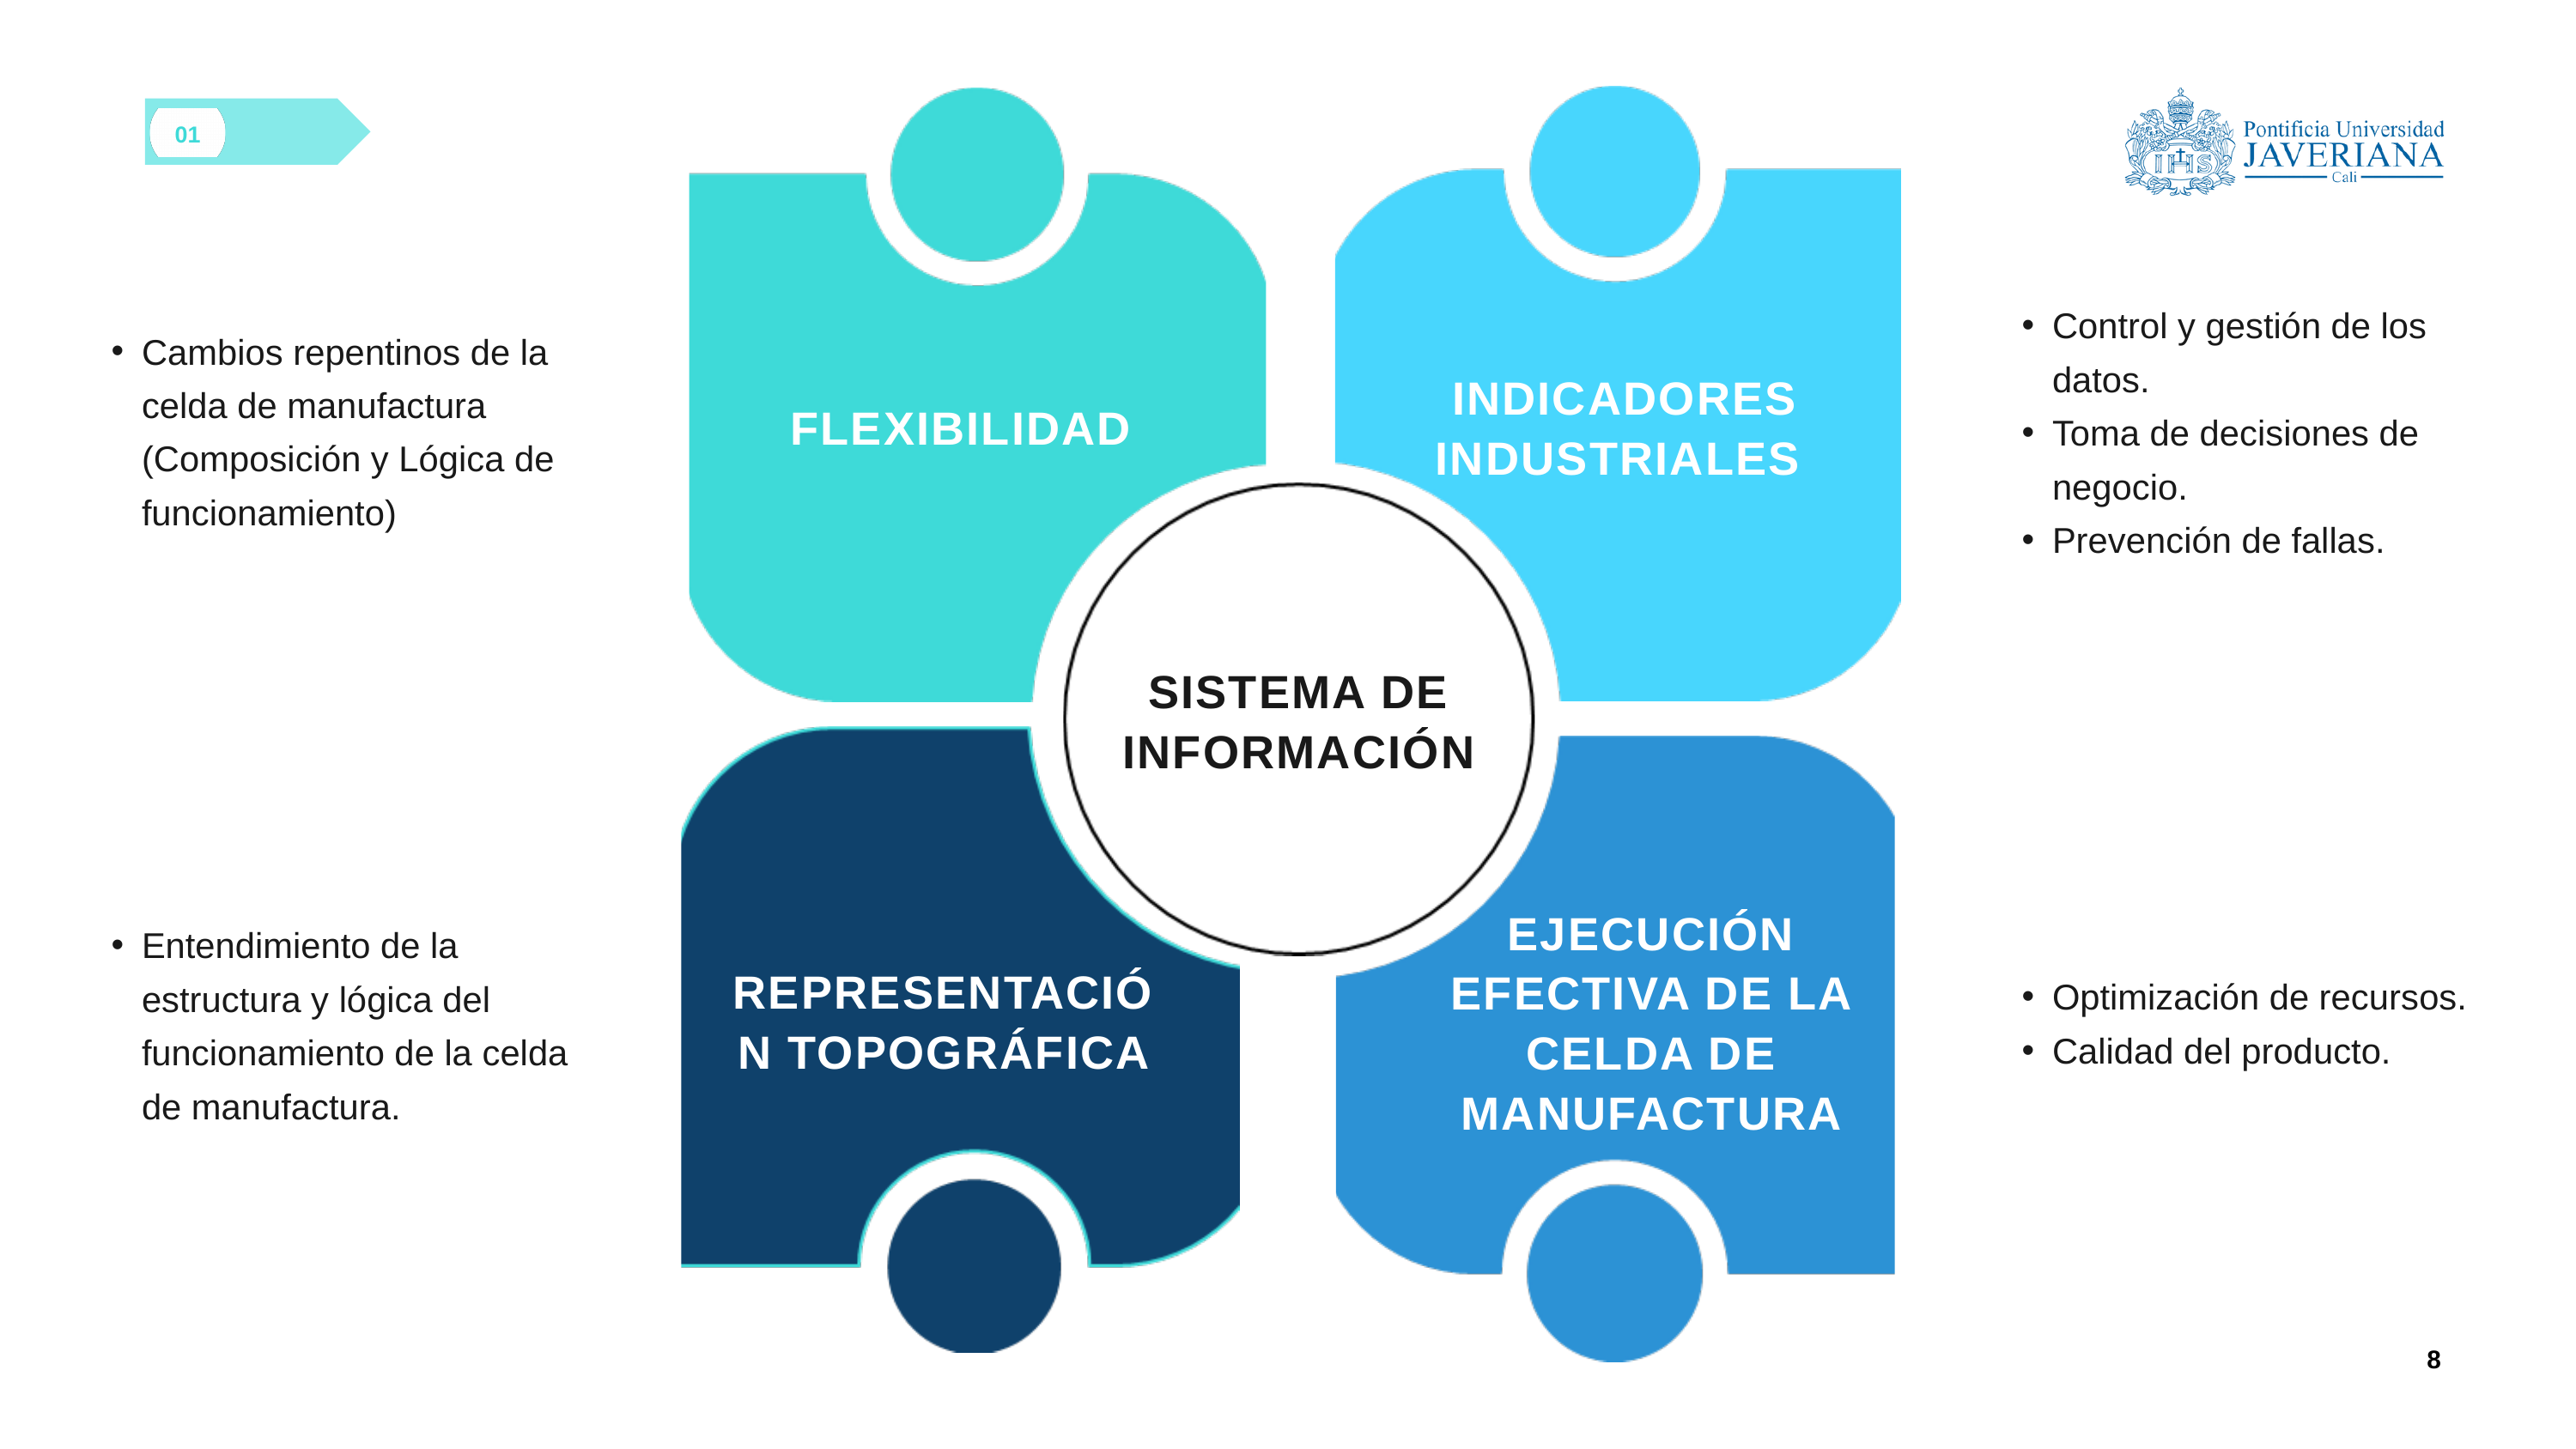

01
Control y gestión de los datos.
Toma de decisiones de negocio.
Prevención de fallas.
Cambios repentinos de la celda de manufactura (Composición y Lógica de funcionamiento)
 INDICADORES INDUSTRIALES
FLEXIBILIDAD

SISTEMA DE INFORMACIÓN

EJECUCIÓN EFECTIVA DE LA CELDA DE MANUFACTURA
Entendimiento de la estructura y lógica del funcionamiento de la celda de manufactura.
REPRESENTACIÓN TOPOGRÁFICA
Optimización de recursos.
Calidad del producto.
8